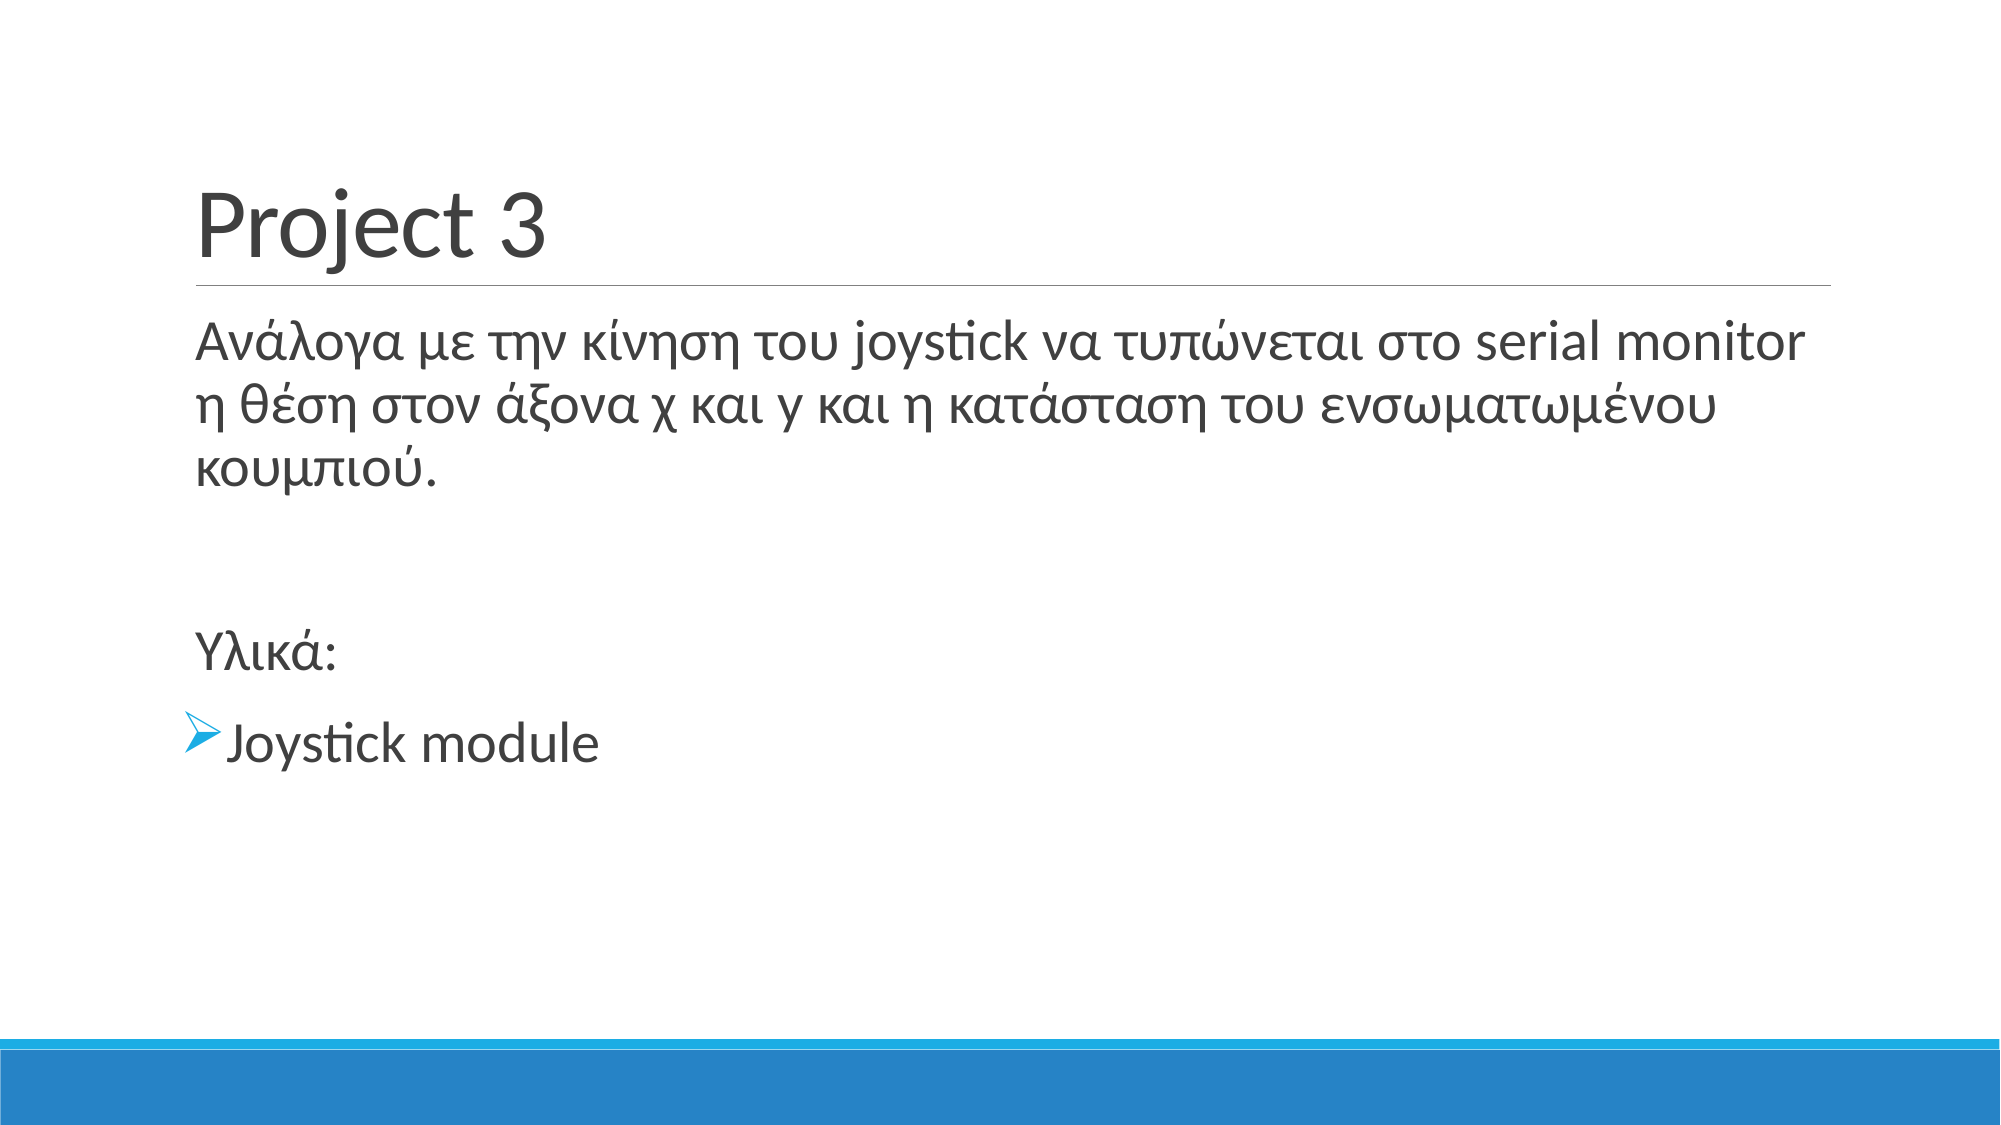

# Project 3
Ανάλογα με την κίνηση του joystick να τυπώνεται στο serial monitor η θέση στον άξονα χ και y και η κατάσταση του ενσωματωμένου κουμπιού.

Υλικά:
Joystick module